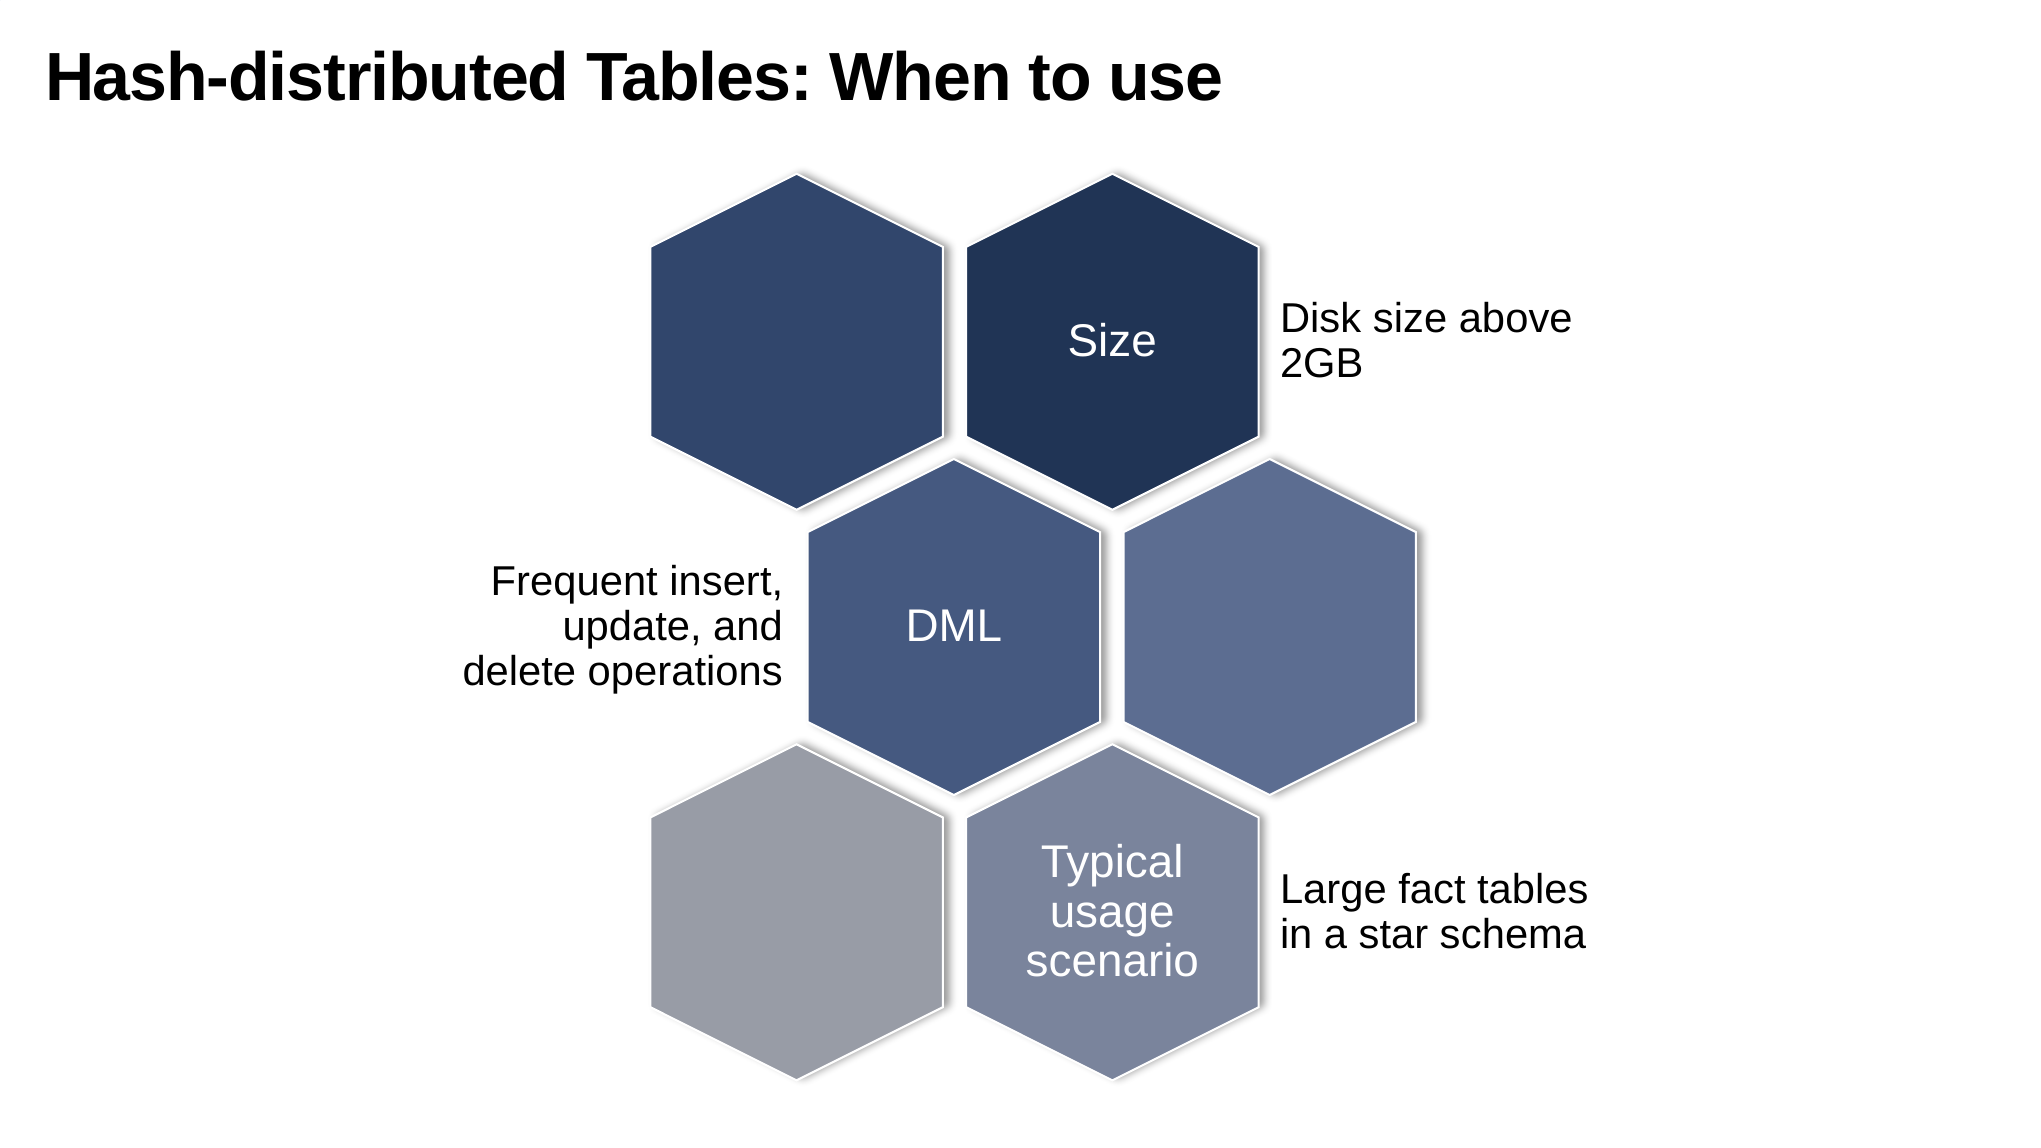

# Hash-distributed Tables: When to use
Size
Disk size above 2GB

DML
Frequent insert, update, and delete operations

Typical usage scenario
Large fact tables in a star schema